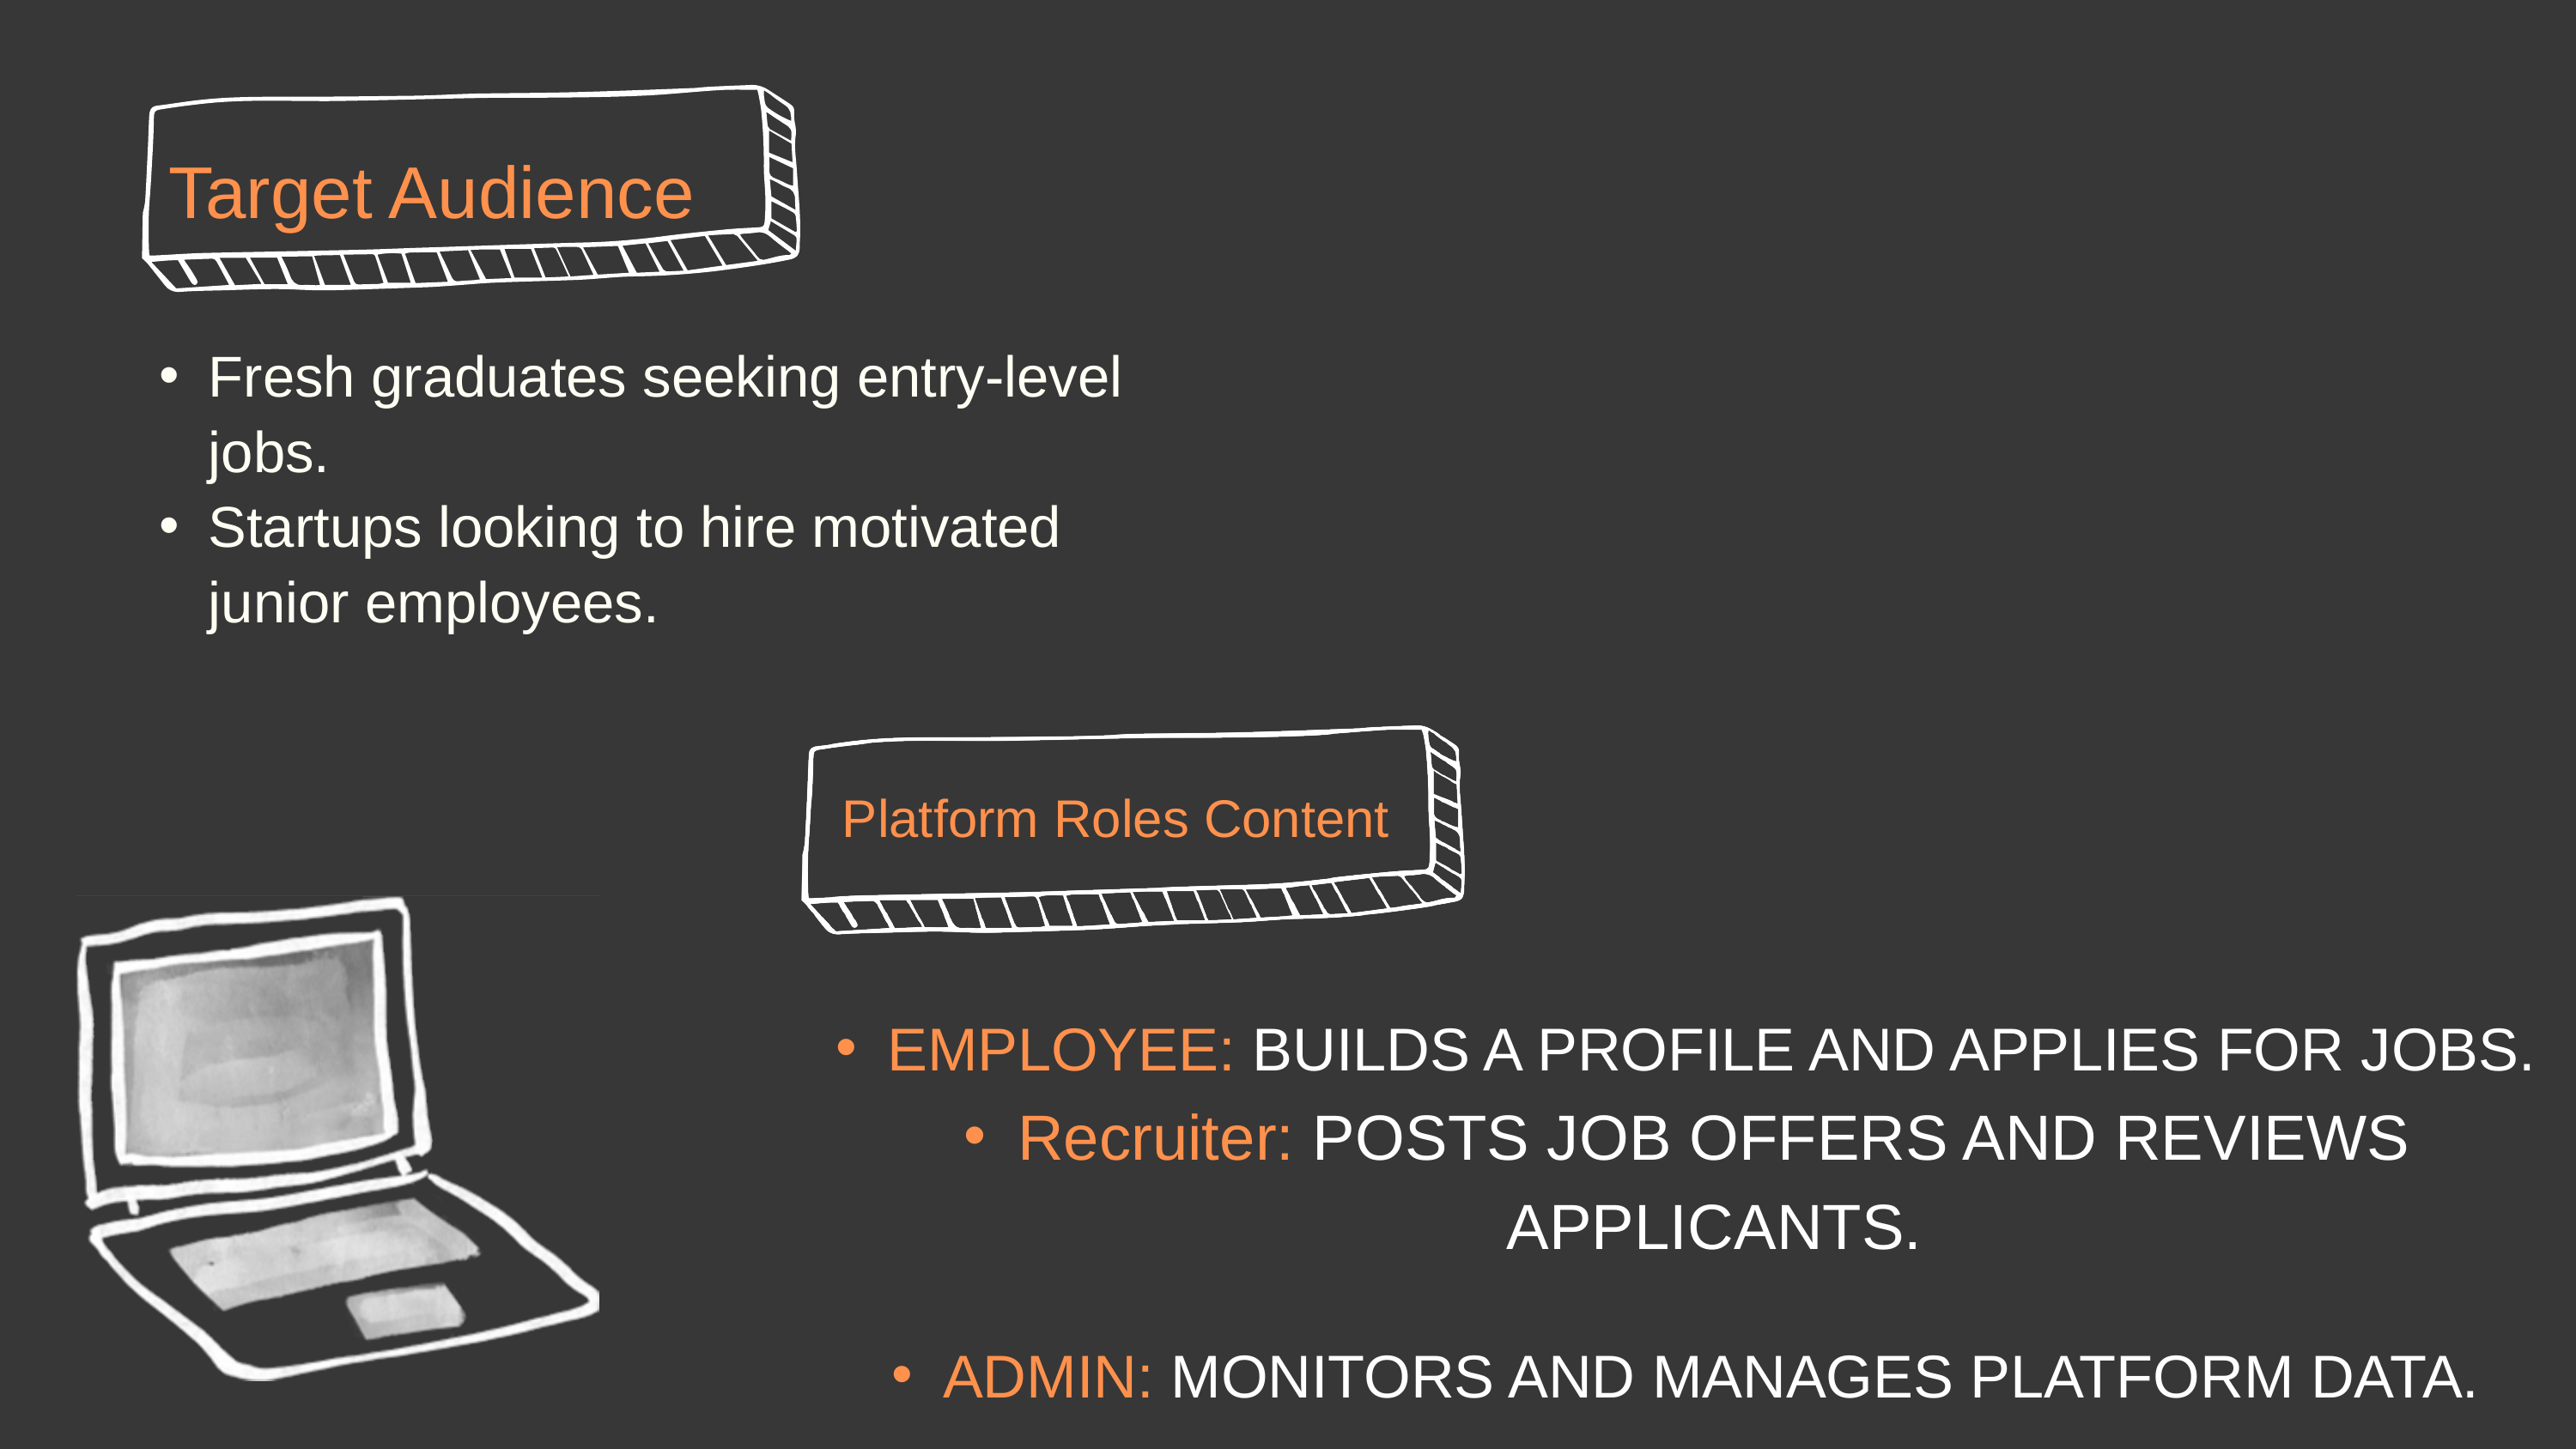

Target Audience

Fresh graduates seeking entry-level jobs.
Startups looking to hire motivated junior employees.

Platform Roles Content

EMPLOYEE: BUILDS A PROFILE AND APPLIES FOR JOBS.
Recruiter: POSTS JOB OFFERS AND REVIEWS APPLICANTS.
ADMIN: MONITORS AND MANAGES PLATFORM DATA.